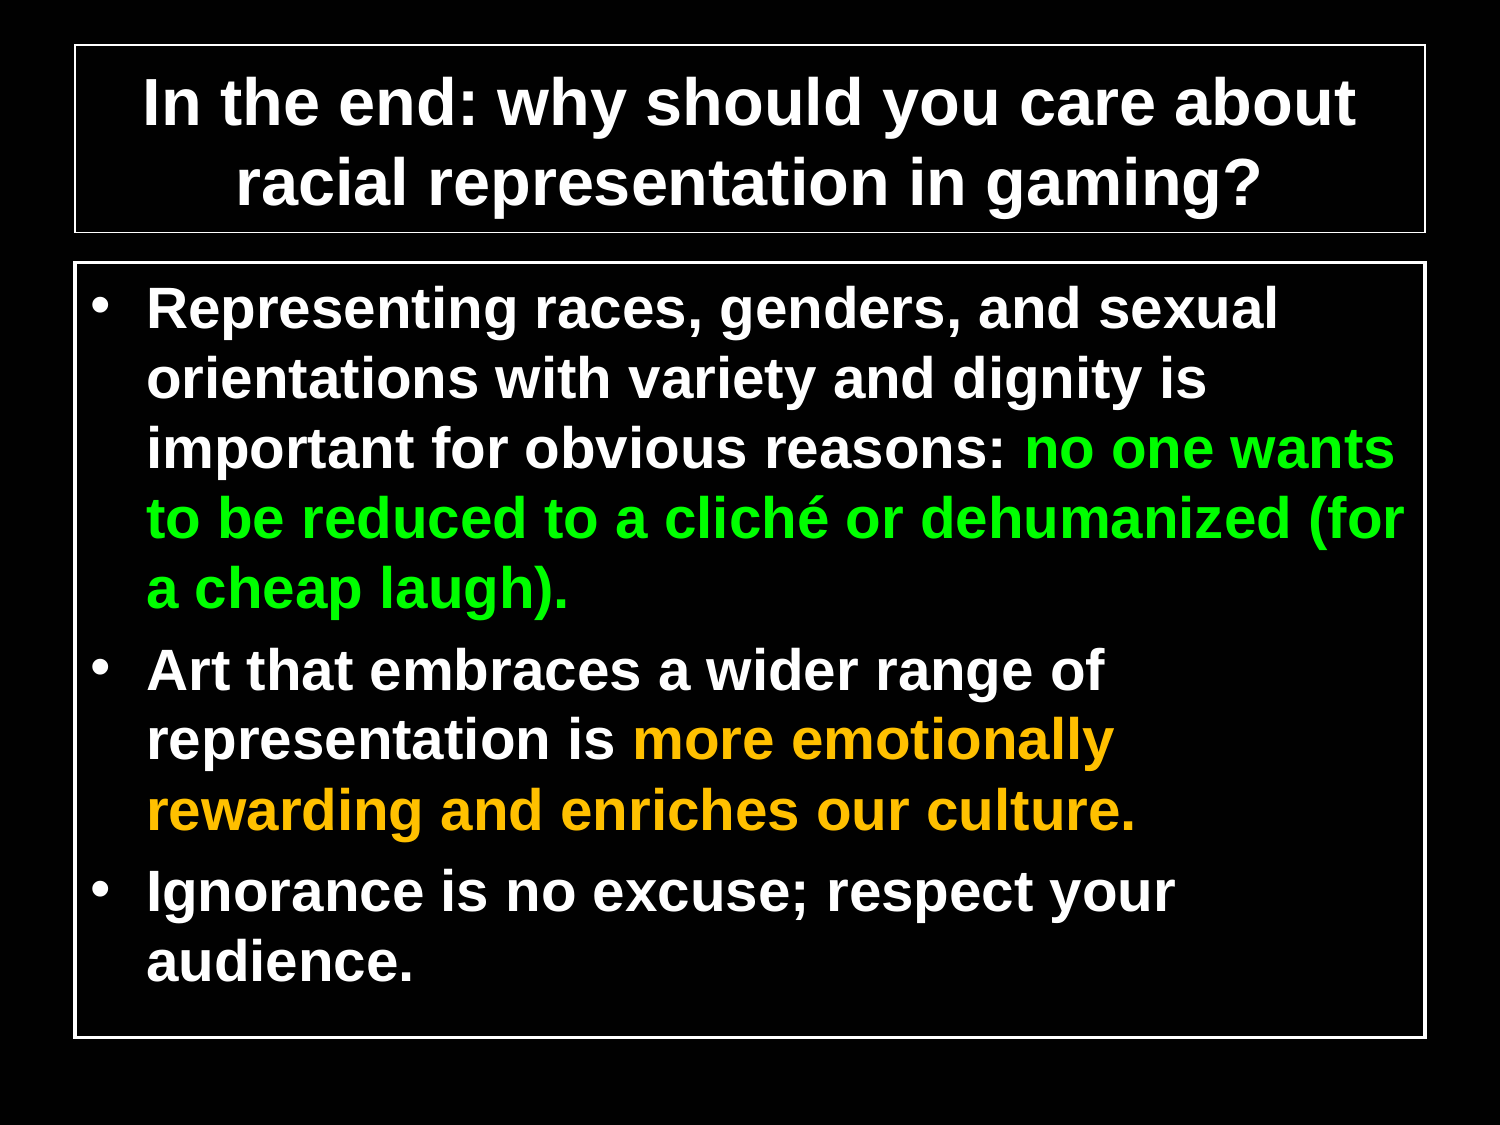

# In the end: why should you care about racial representation in gaming?
Representing races, genders, and sexual orientations with variety and dignity is important for obvious reasons: no one wants to be reduced to a cliché or dehumanized (for a cheap laugh).
Art that embraces a wider range of representation is more emotionally rewarding and enriches our culture.
Ignorance is no excuse; respect your audience.